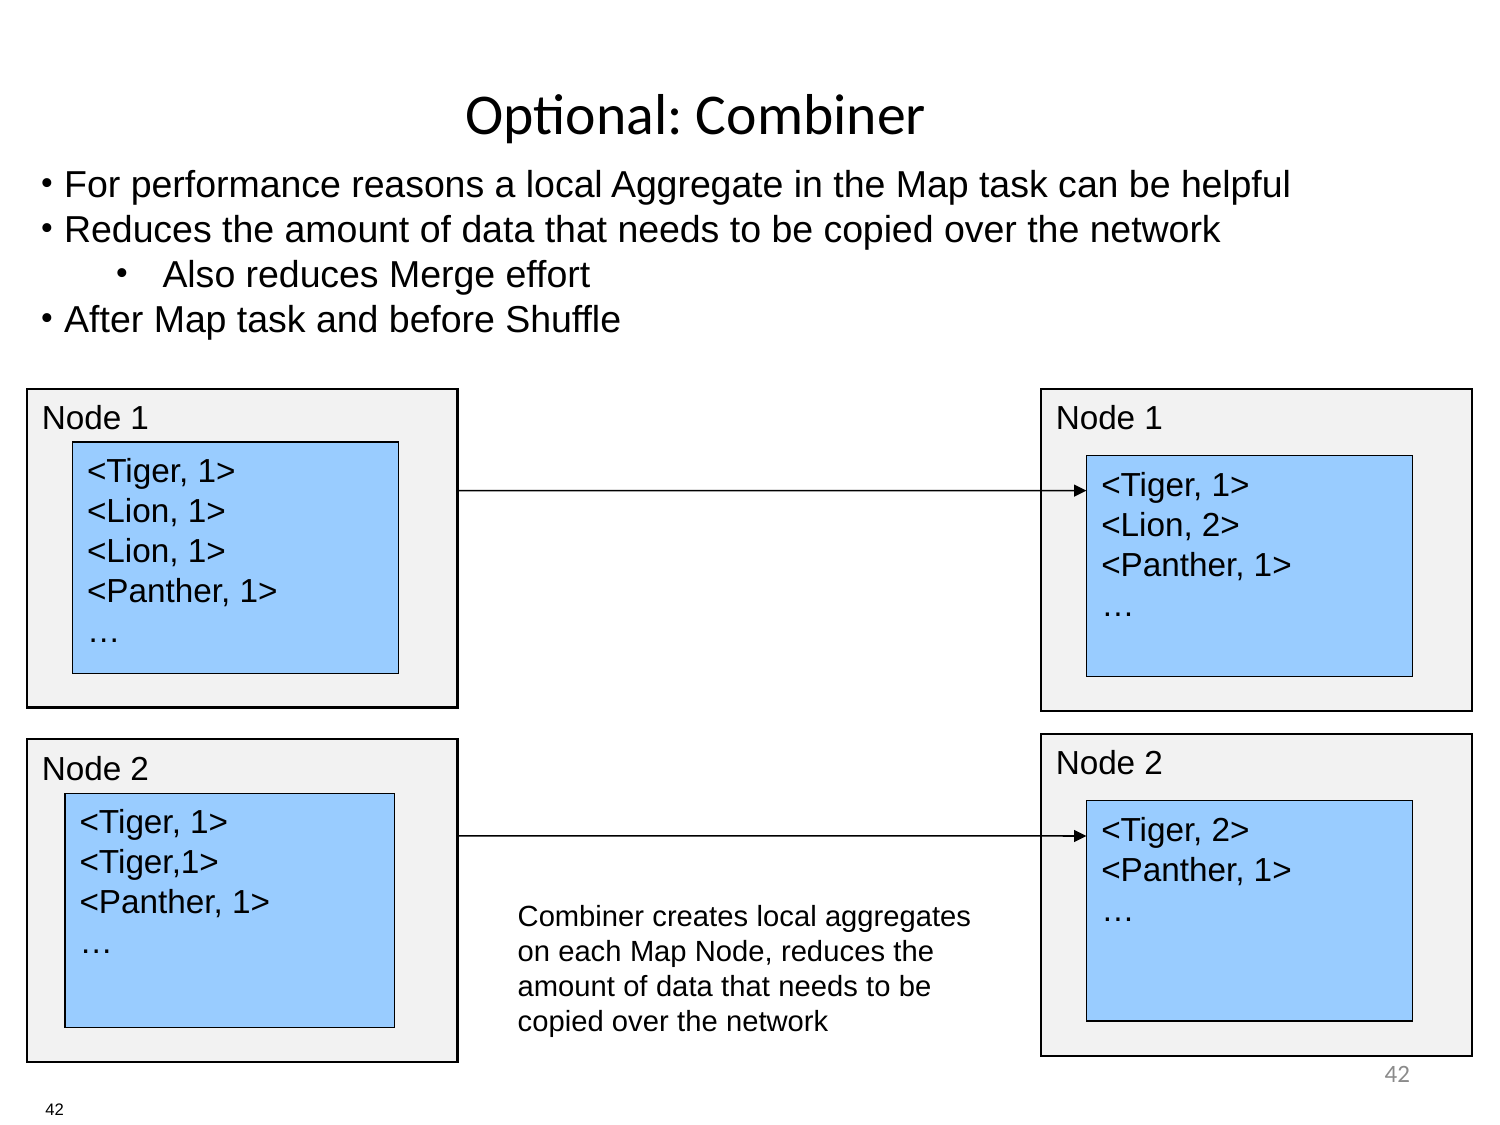

Optional: Combiner
 For performance reasons a local Aggregate in the Map task can be helpful
 Reduces the amount of data that needs to be copied over the network
Also reduces Merge effort
 After Map task and before Shuffle

Node 1
<Tiger, 1>
<Lion, 1>
<Lion, 1>
<Panther, 1>
…
Node 1
<Tiger, 1>
<Lion, 2>
<Panther, 1>
…

Node 2
<Tiger, 2>
<Panther, 1>
…
Node 2
<Tiger, 1>
<Tiger,1>
<Panther, 1>
…

Combiner creates local aggregates on each Map Node, reduces the amount of data that needs to be copied over the network
42
42